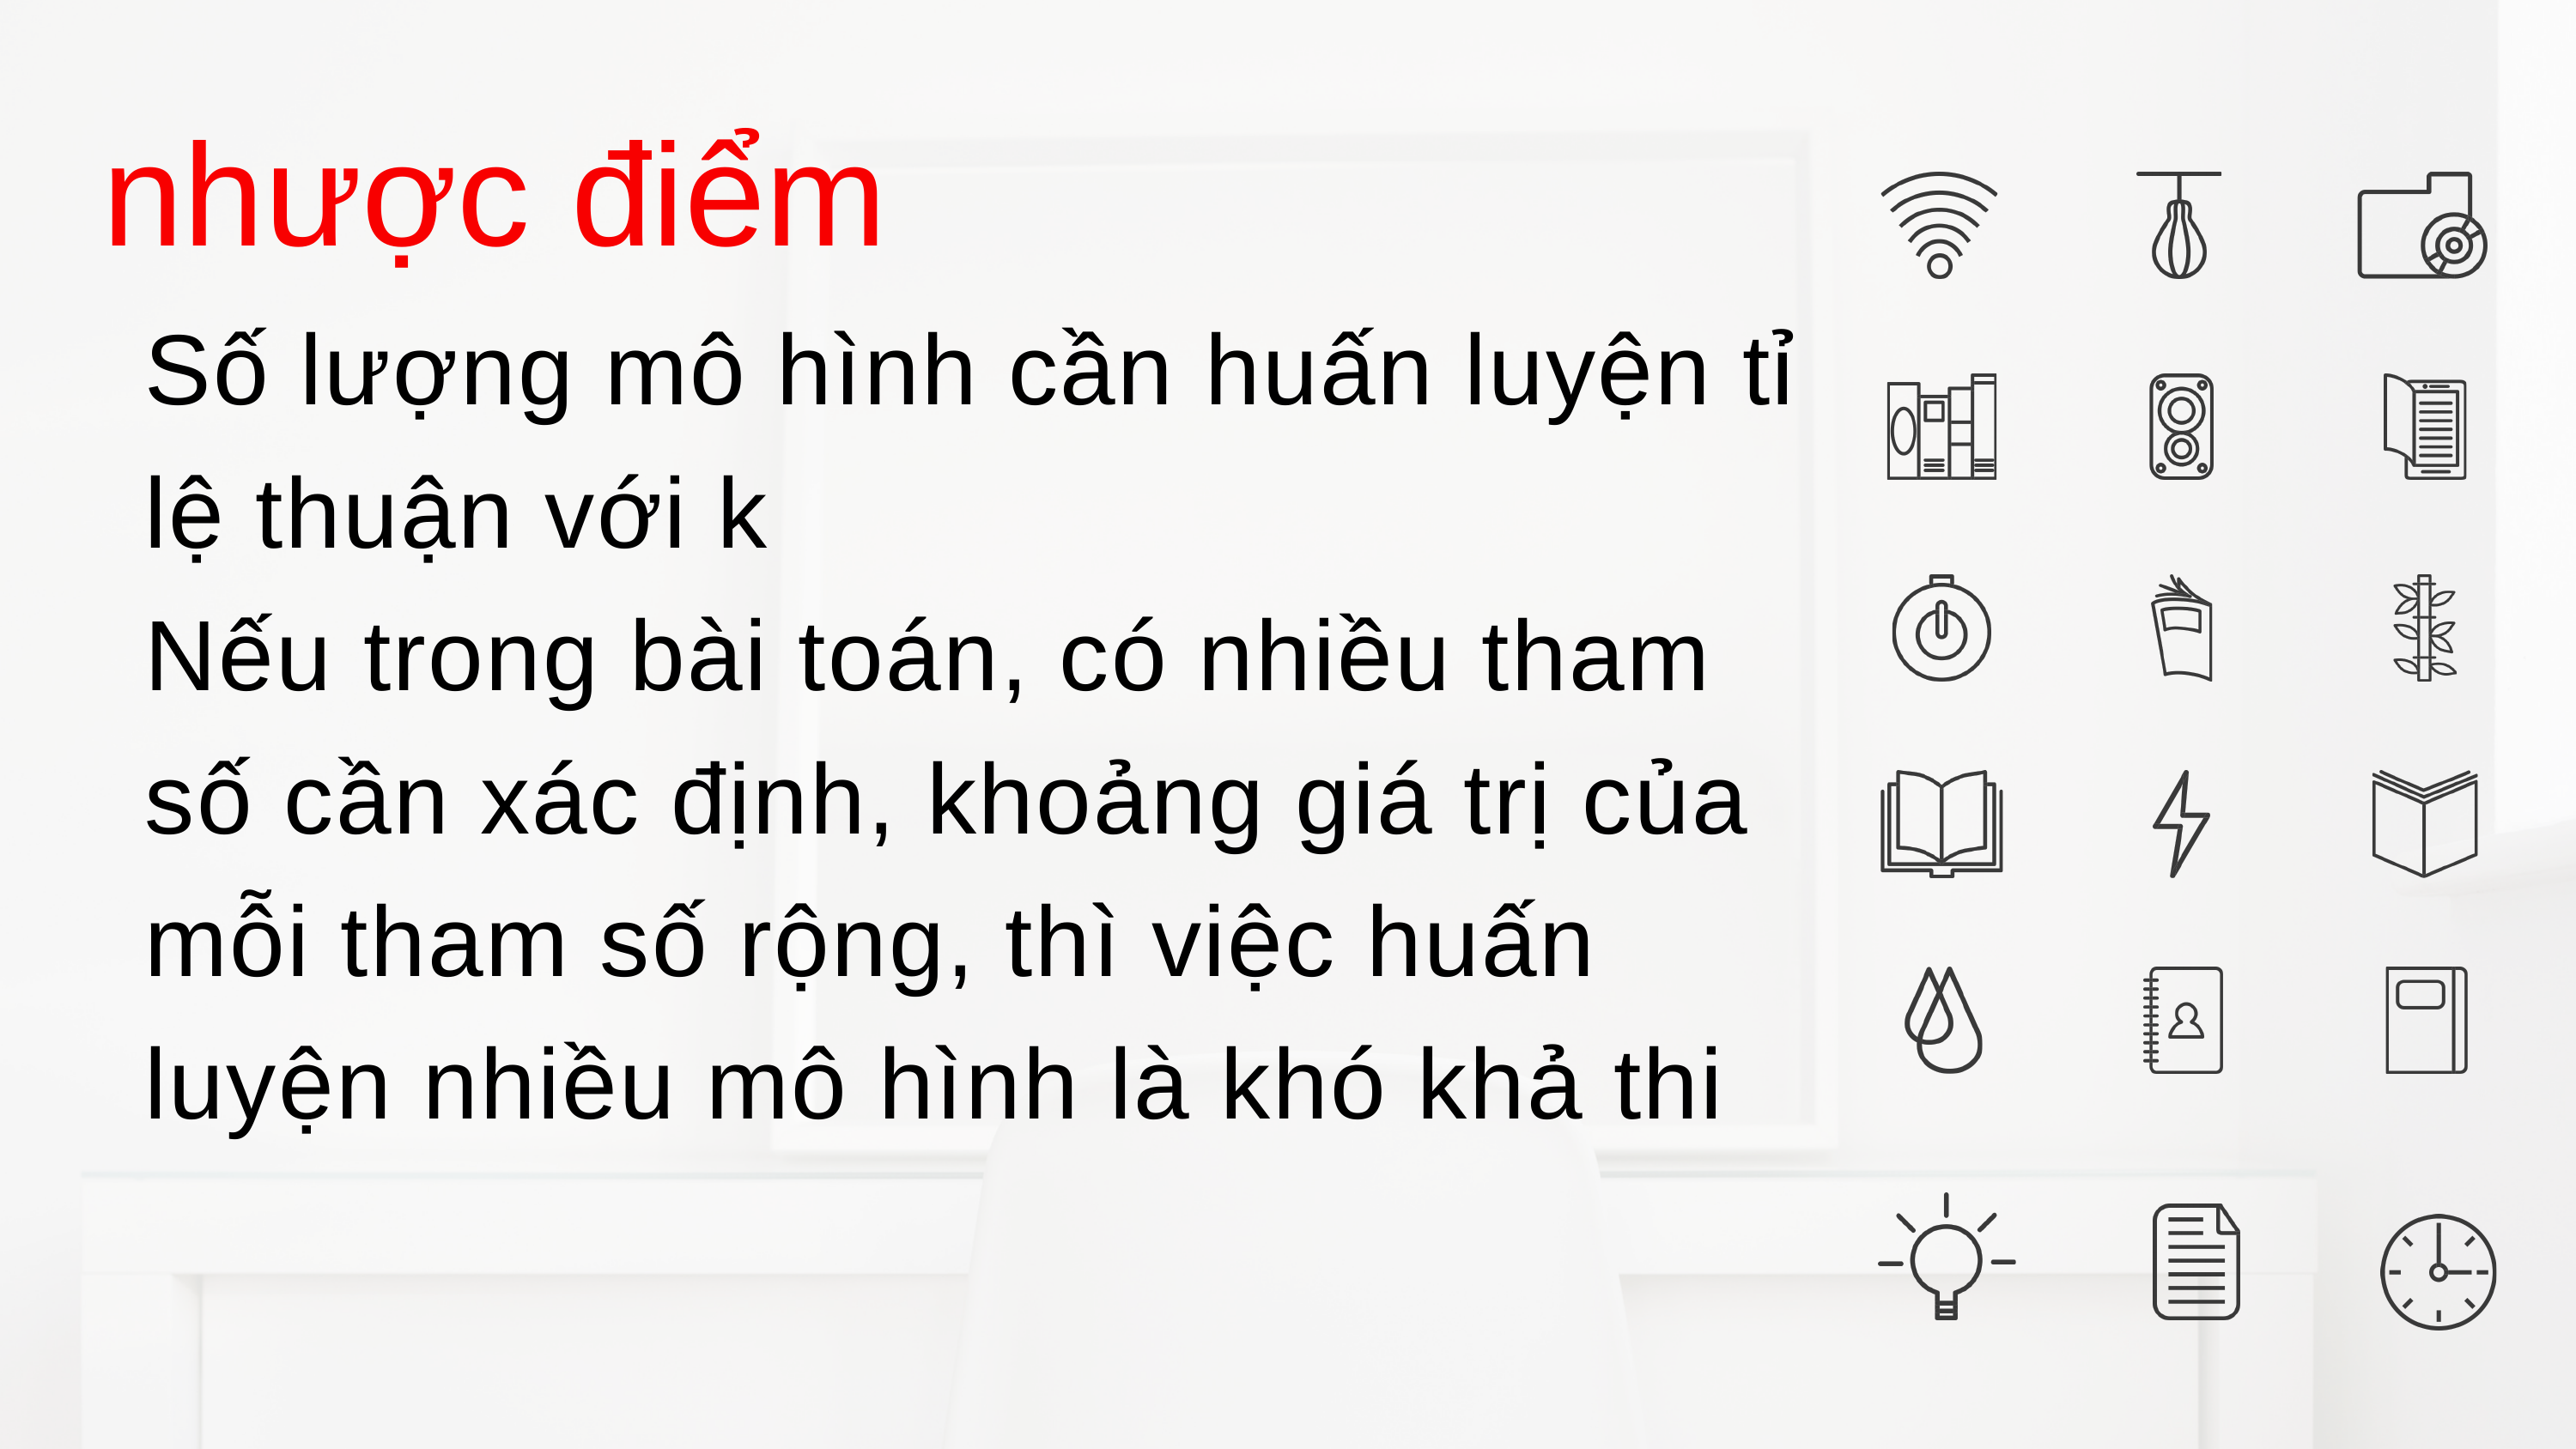

nhược điểm

Số lượng mô hình cần huấn luyện tỉ lệ thuận với k
Nếu trong bài toán, có nhiều tham số cần xác định, khoảng giá trị của mỗi tham số rộng, thì việc huấn luyện nhiều mô hình là khó khả thi